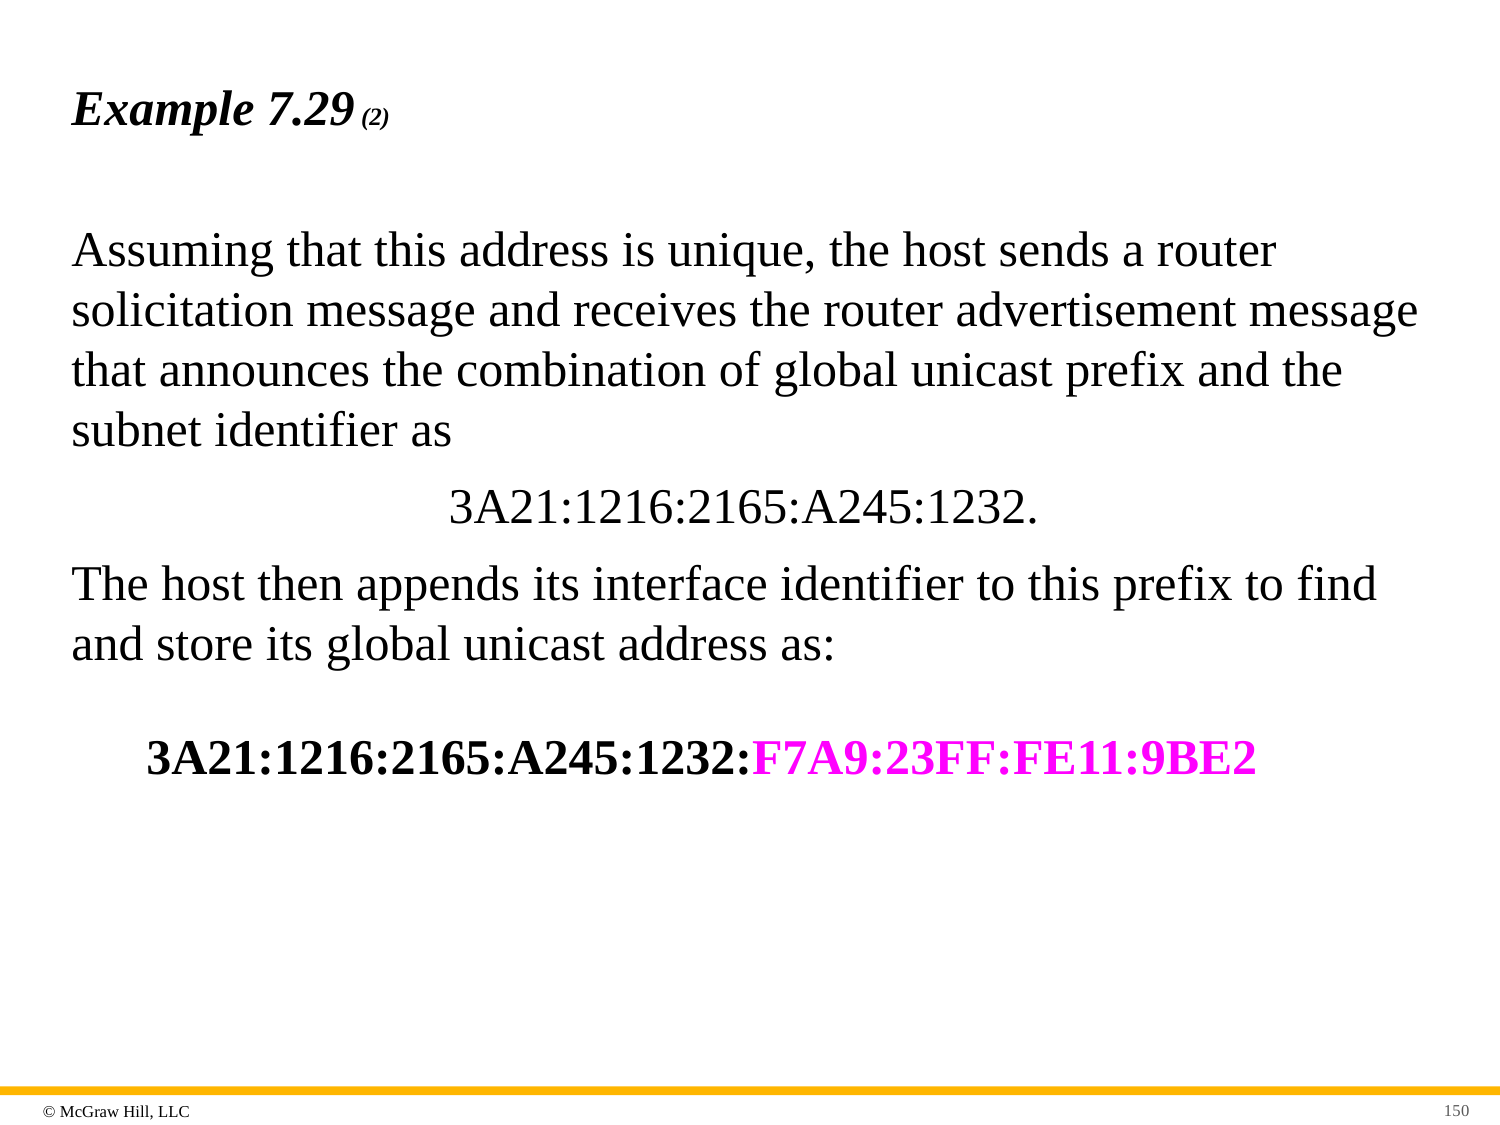

# Example 7.29 (2)
Assuming that this address is unique, the host sends a router solicitation message and receives the router advertisement message that announces the combination of global unicast prefix and the subnet identifier as
3A21:1216:2165:A245:1232.
The host then appends its interface identifier to this prefix to find and store its global unicast address as:
3A21:1216:2165:A245:1232:F7A9:23FF:FE11:9BE2
150